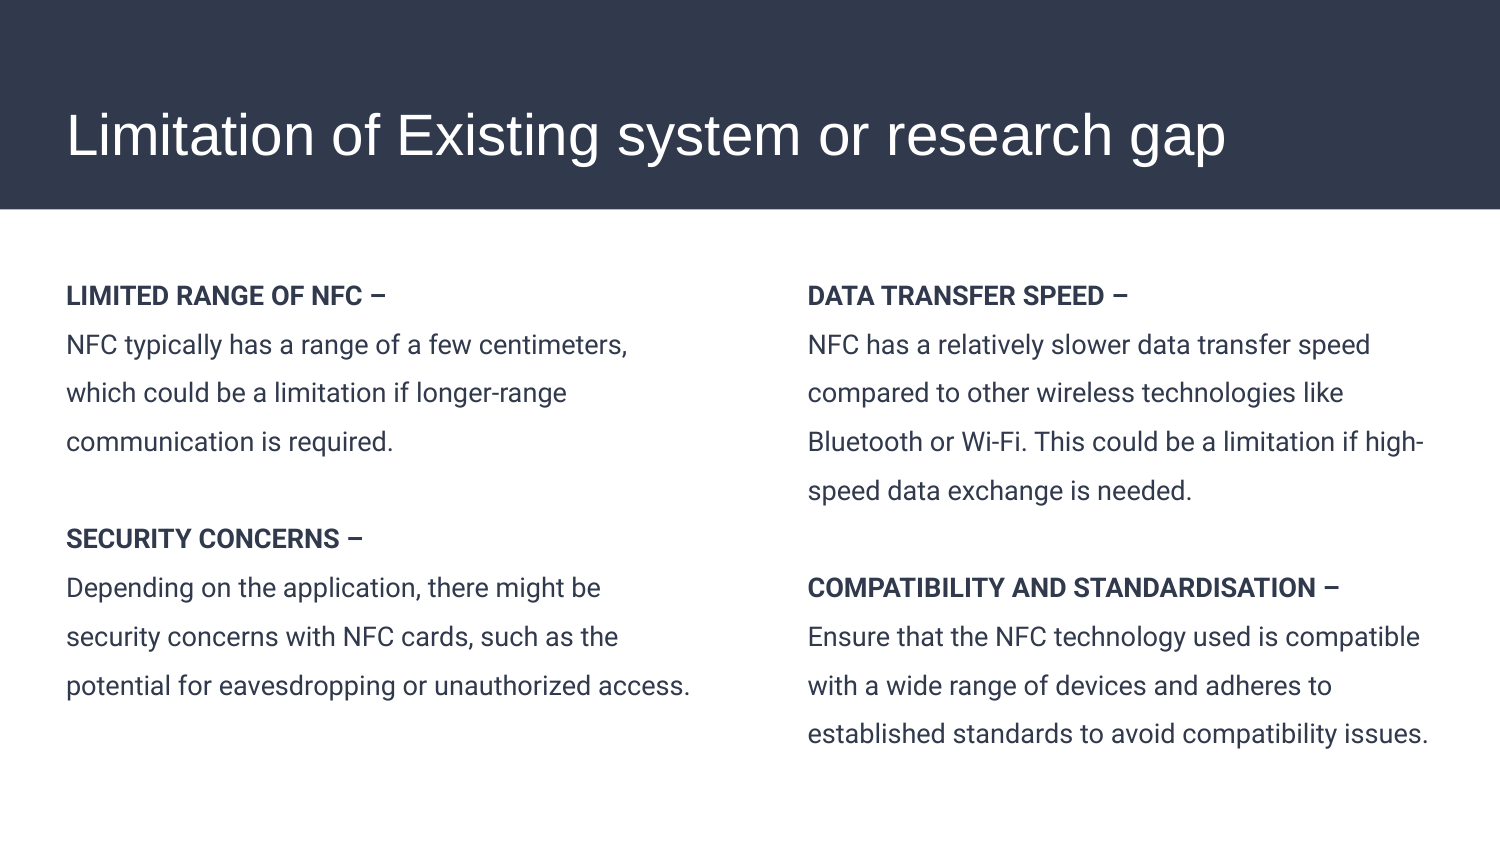

# Limitation of Existing system or research gap

LIMITED RANGE OF NFC –
NFC typically has a range of a few centimeters, which could be a limitation if longer-range communication is required.

SECURITY CONCERNS –
Depending on the application, there might be security concerns with NFC cards, such as the potential for eavesdropping or unauthorized access.

DATA TRANSFER SPEED –
NFC has a relatively slower data transfer speed compared to other wireless technologies like Bluetooth or Wi-Fi. This could be a limitation if high-speed data exchange is needed.

COMPATIBILITY AND STANDARDISATION –
Ensure that the NFC technology used is compatible with a wide range of devices and adheres to established standards to avoid compatibility issues.